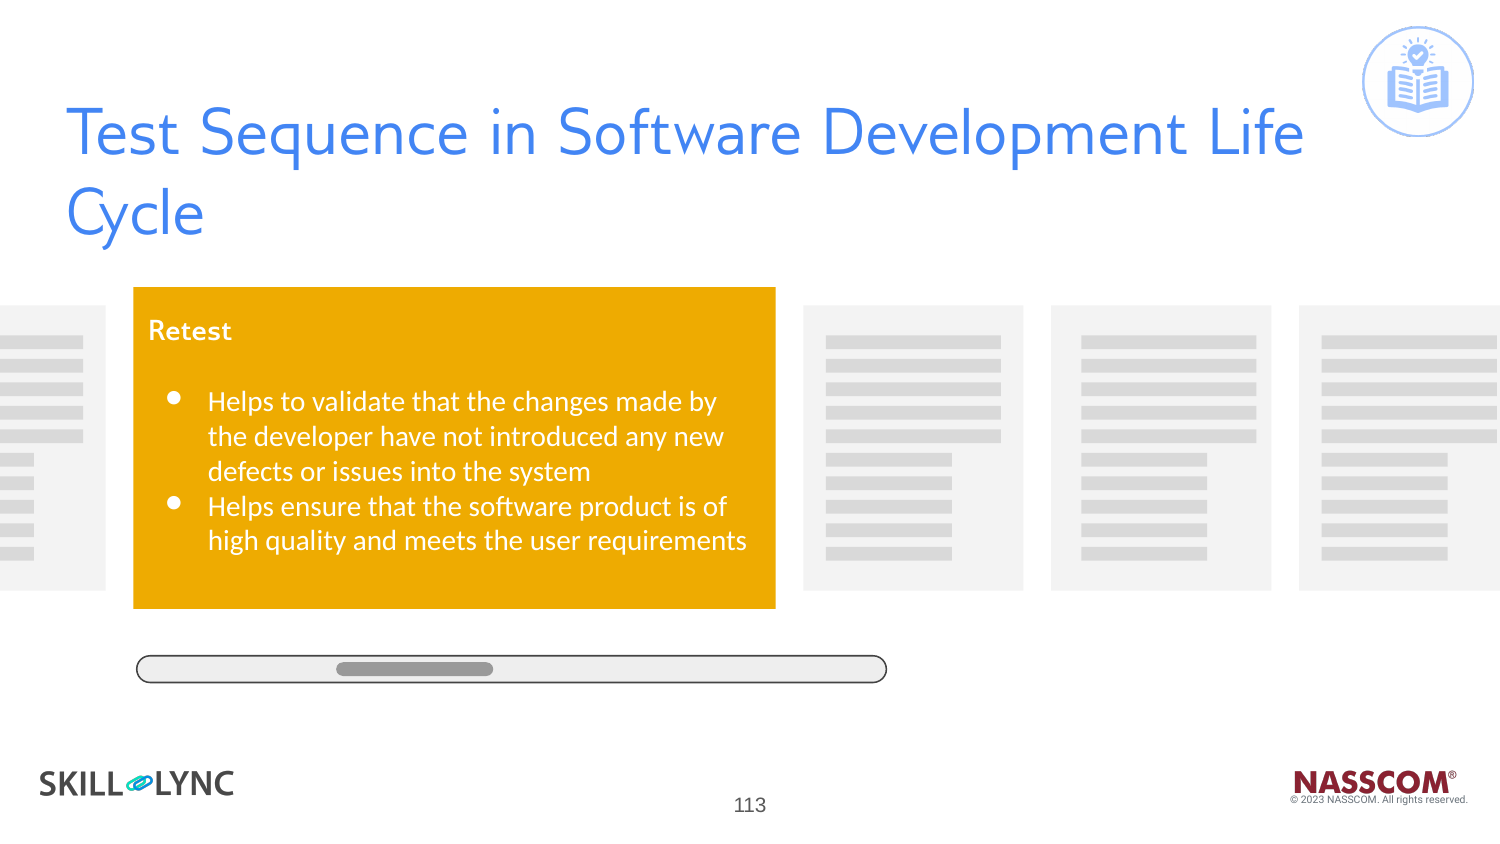

# Test Sequence in Software Development Life Cycle

Retest

Helps to validate that the changes made by the developer have not introduced any new defects or issues into the system
Helps ensure that the software product is of high quality and meets the user requirements

113